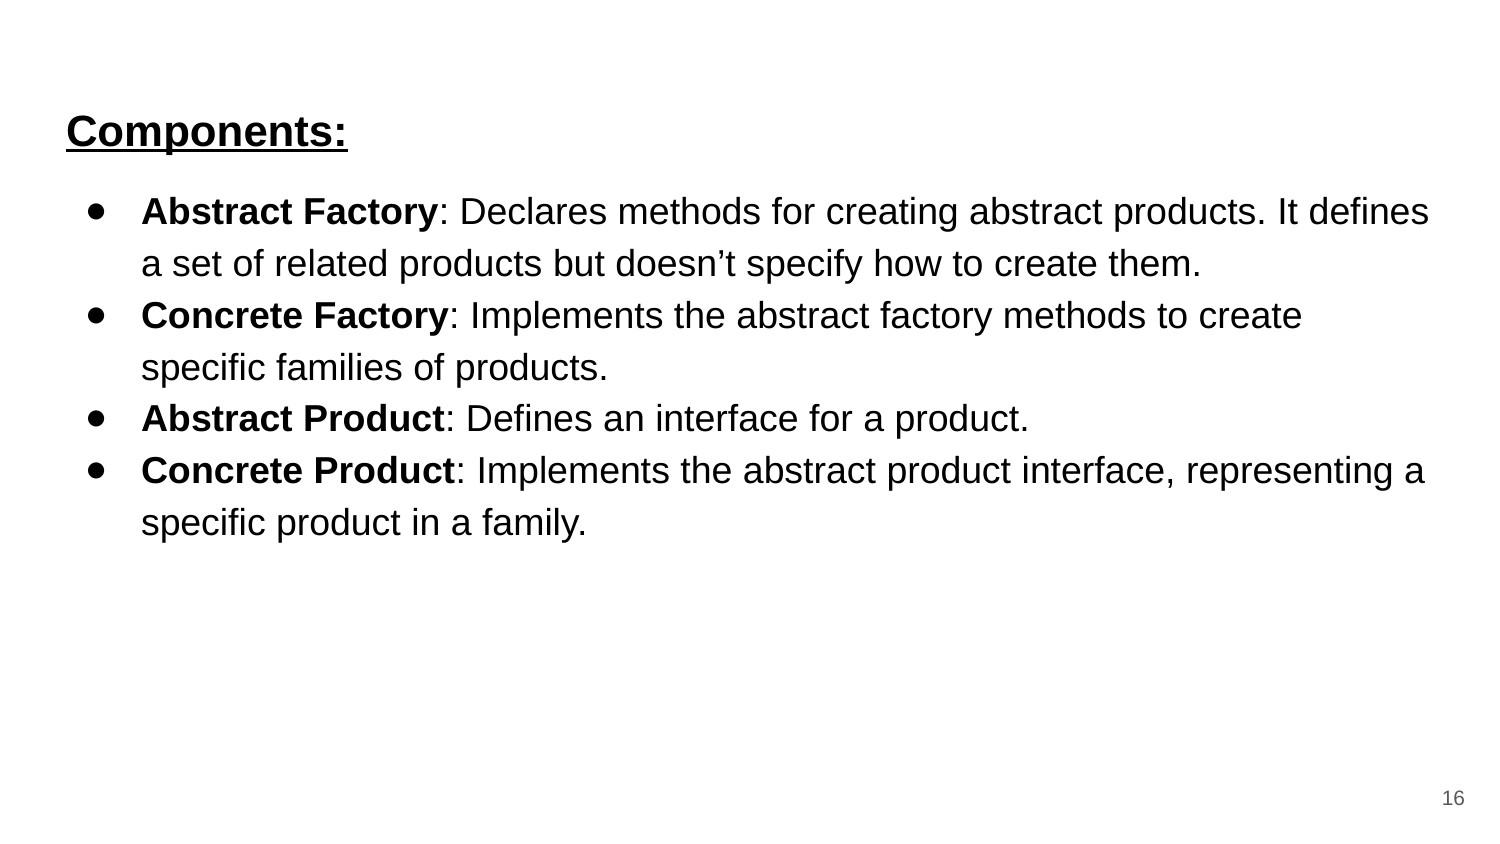

Components:
Abstract Factory: Declares methods for creating abstract products. It defines a set of related products but doesn’t specify how to create them.
Concrete Factory: Implements the abstract factory methods to create specific families of products.
Abstract Product: Defines an interface for a product.
Concrete Product: Implements the abstract product interface, representing a specific product in a family.
16